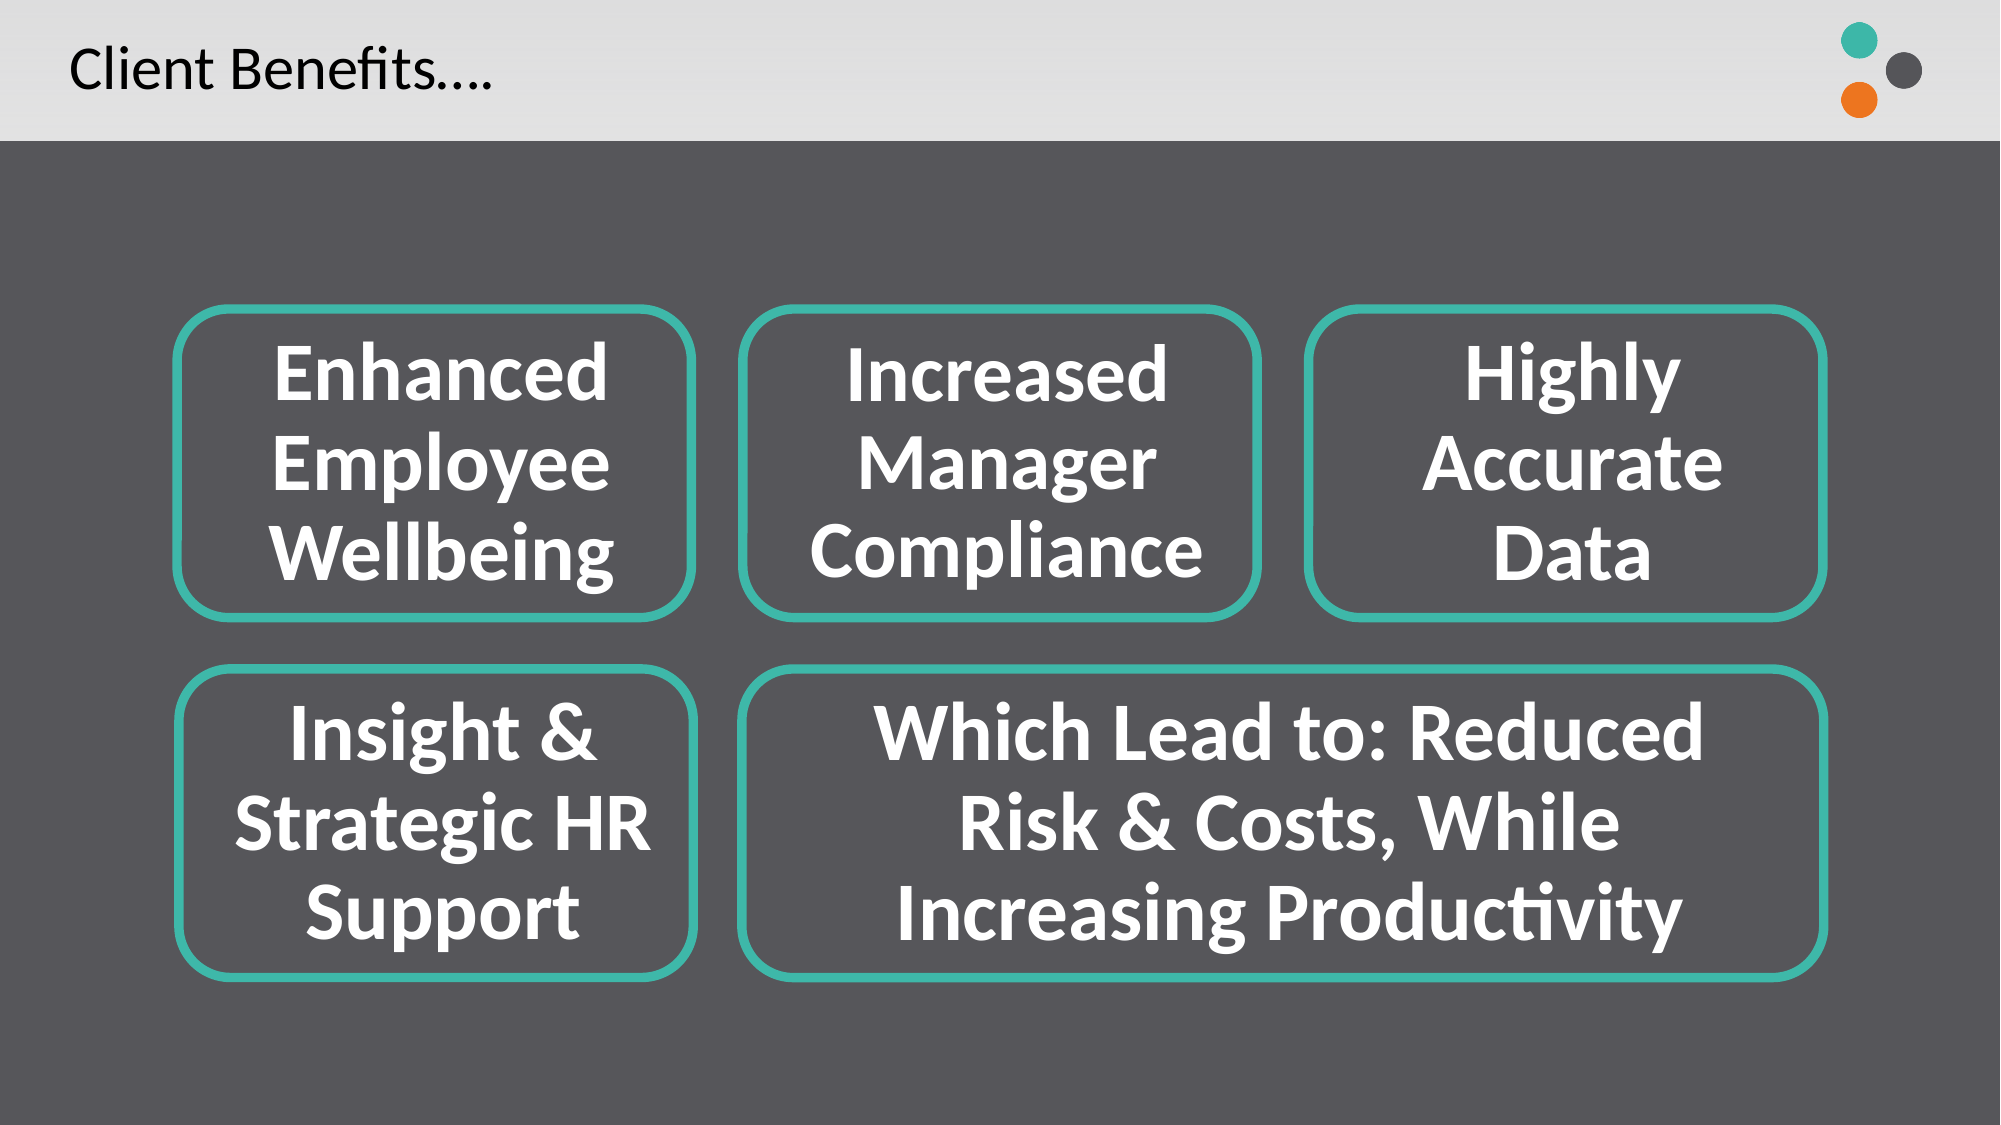

# Client Benefits….
Enhanced Employee Wellbeing
Increased Manager Compliance
Highly Accurate Data
Insight & Strategic HR Support
Which Lead to: Reduced Risk & Costs, While Increasing Productivity